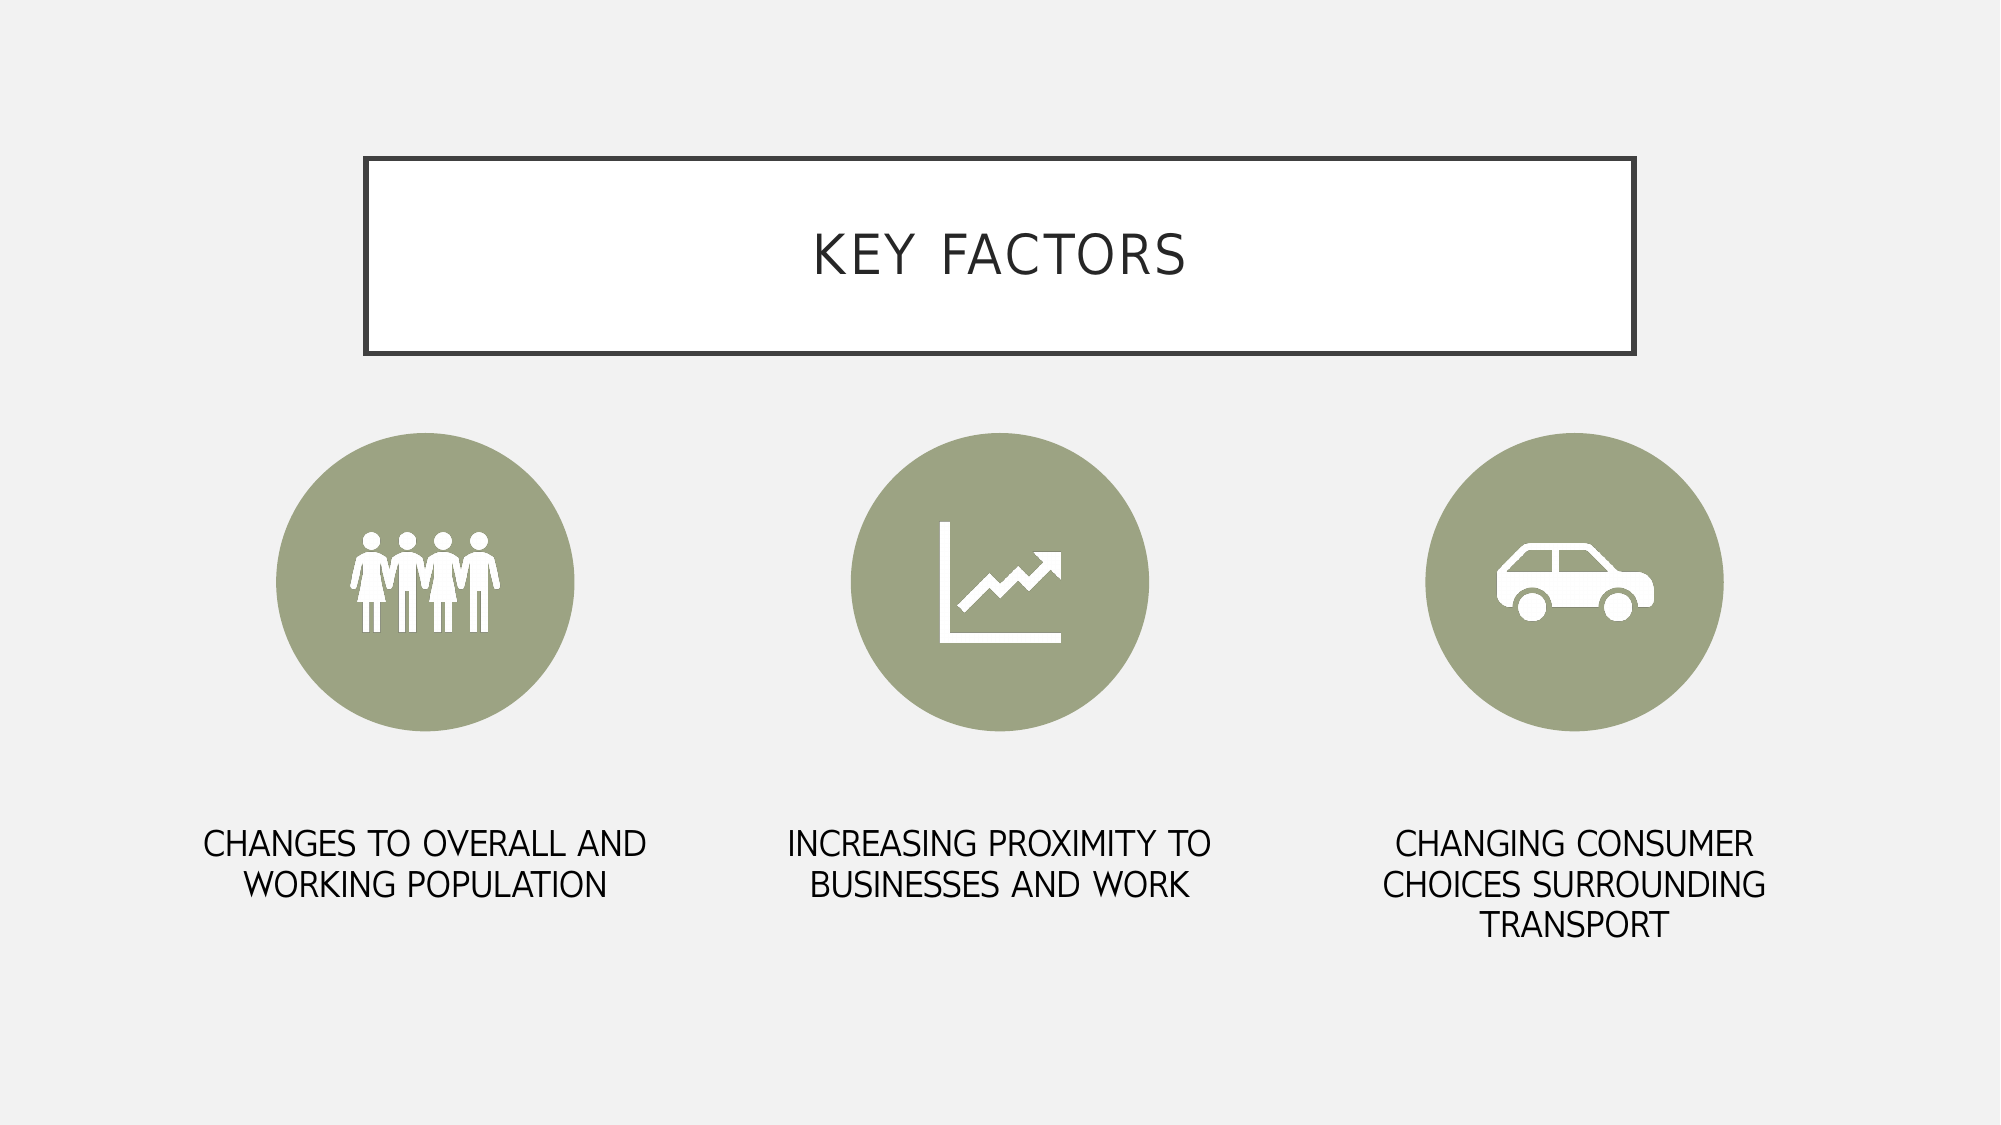

# Key factors
Changes to overall and working population
Increasing proximity to businesses and work
Changing consumer choices surrounding transport